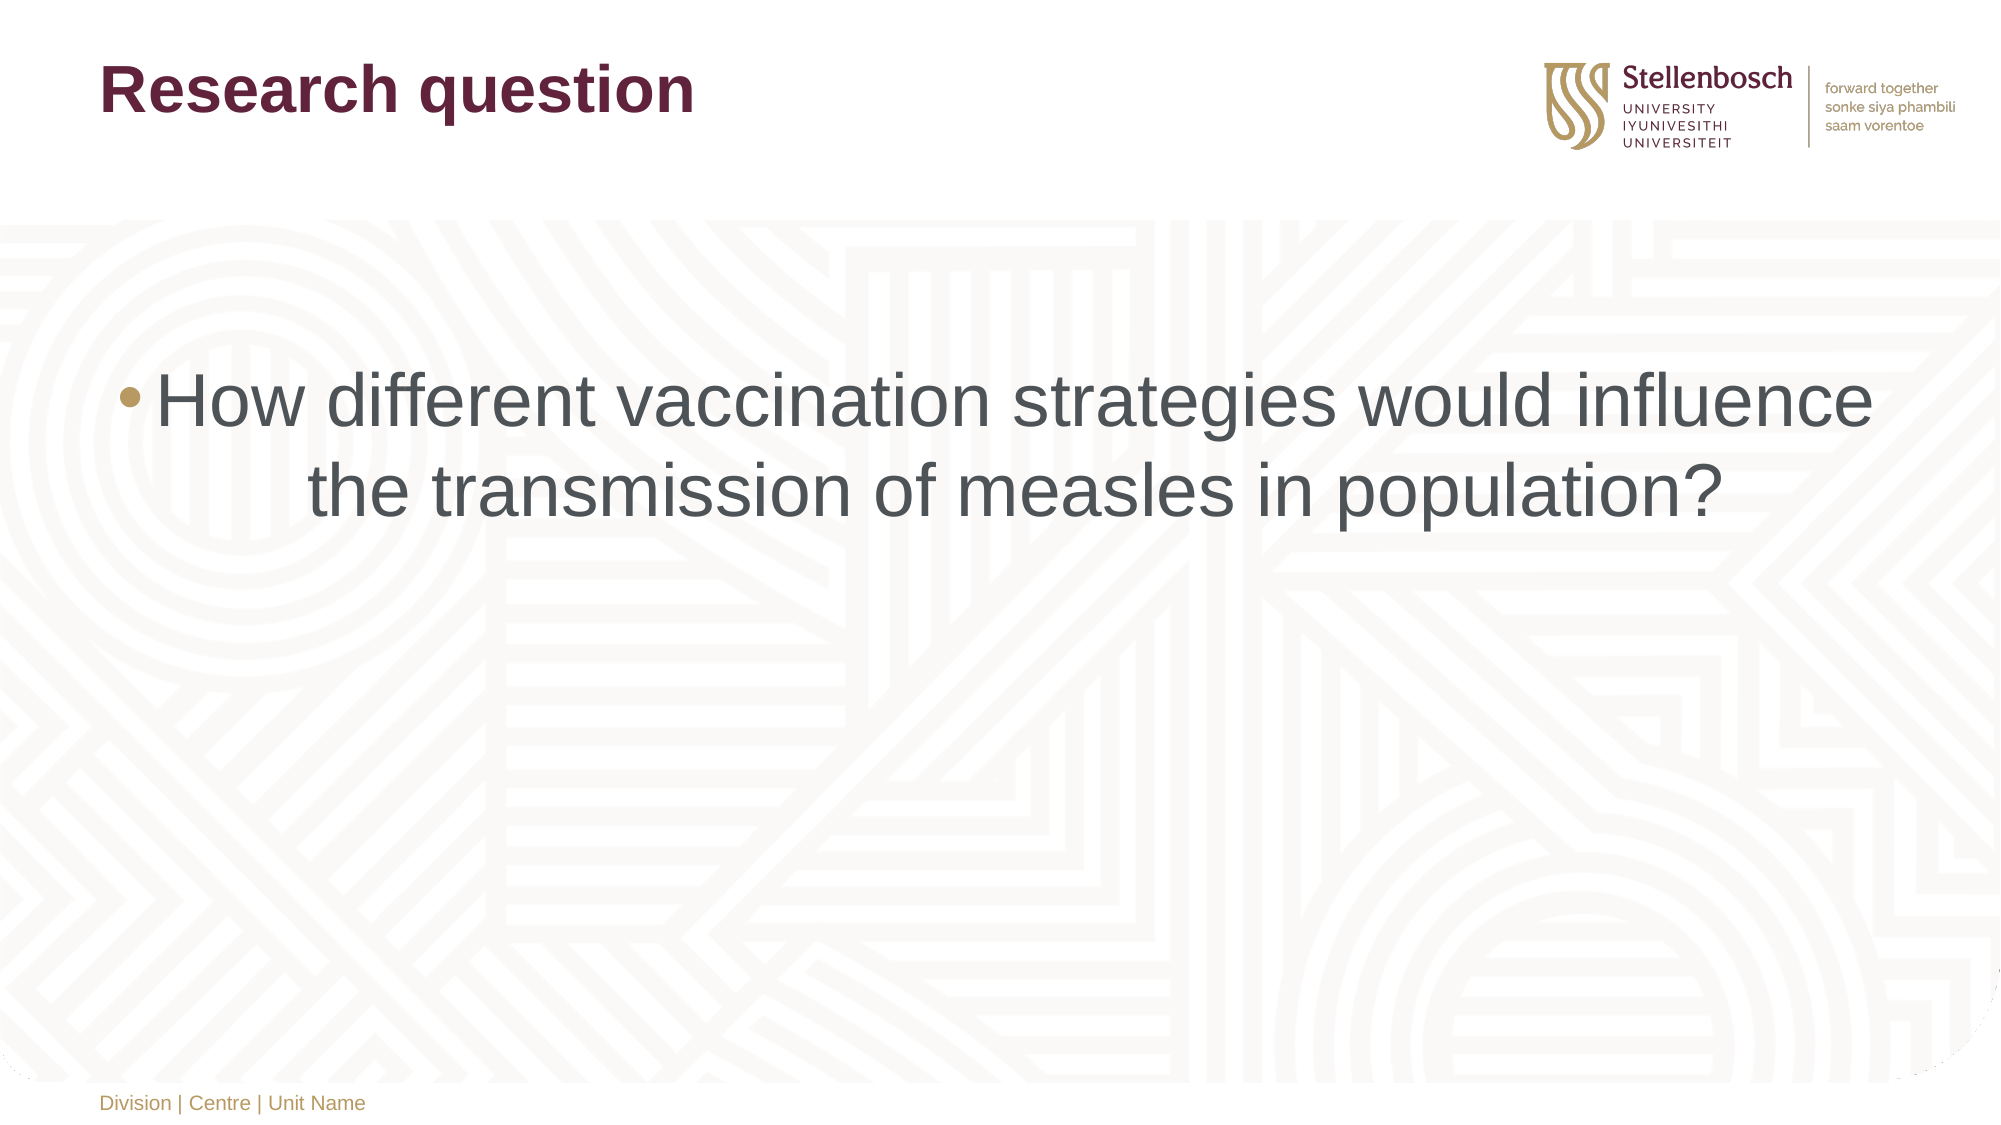

# Research question
How different vaccination strategies would influence the transmission of measles in population?